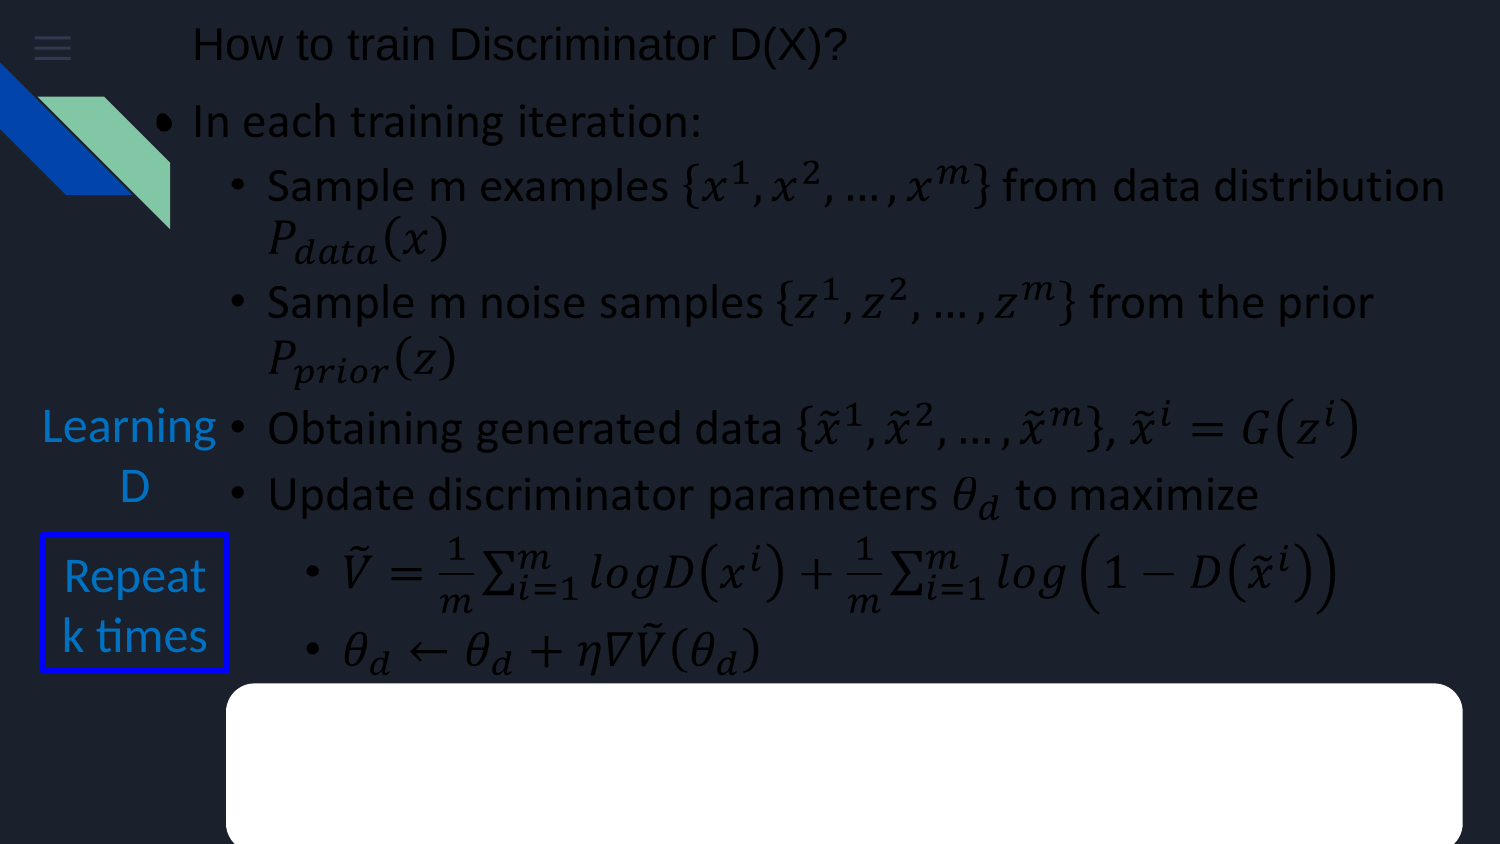

# How to train Discriminator D(X)?

Learning
D
Repeat k times